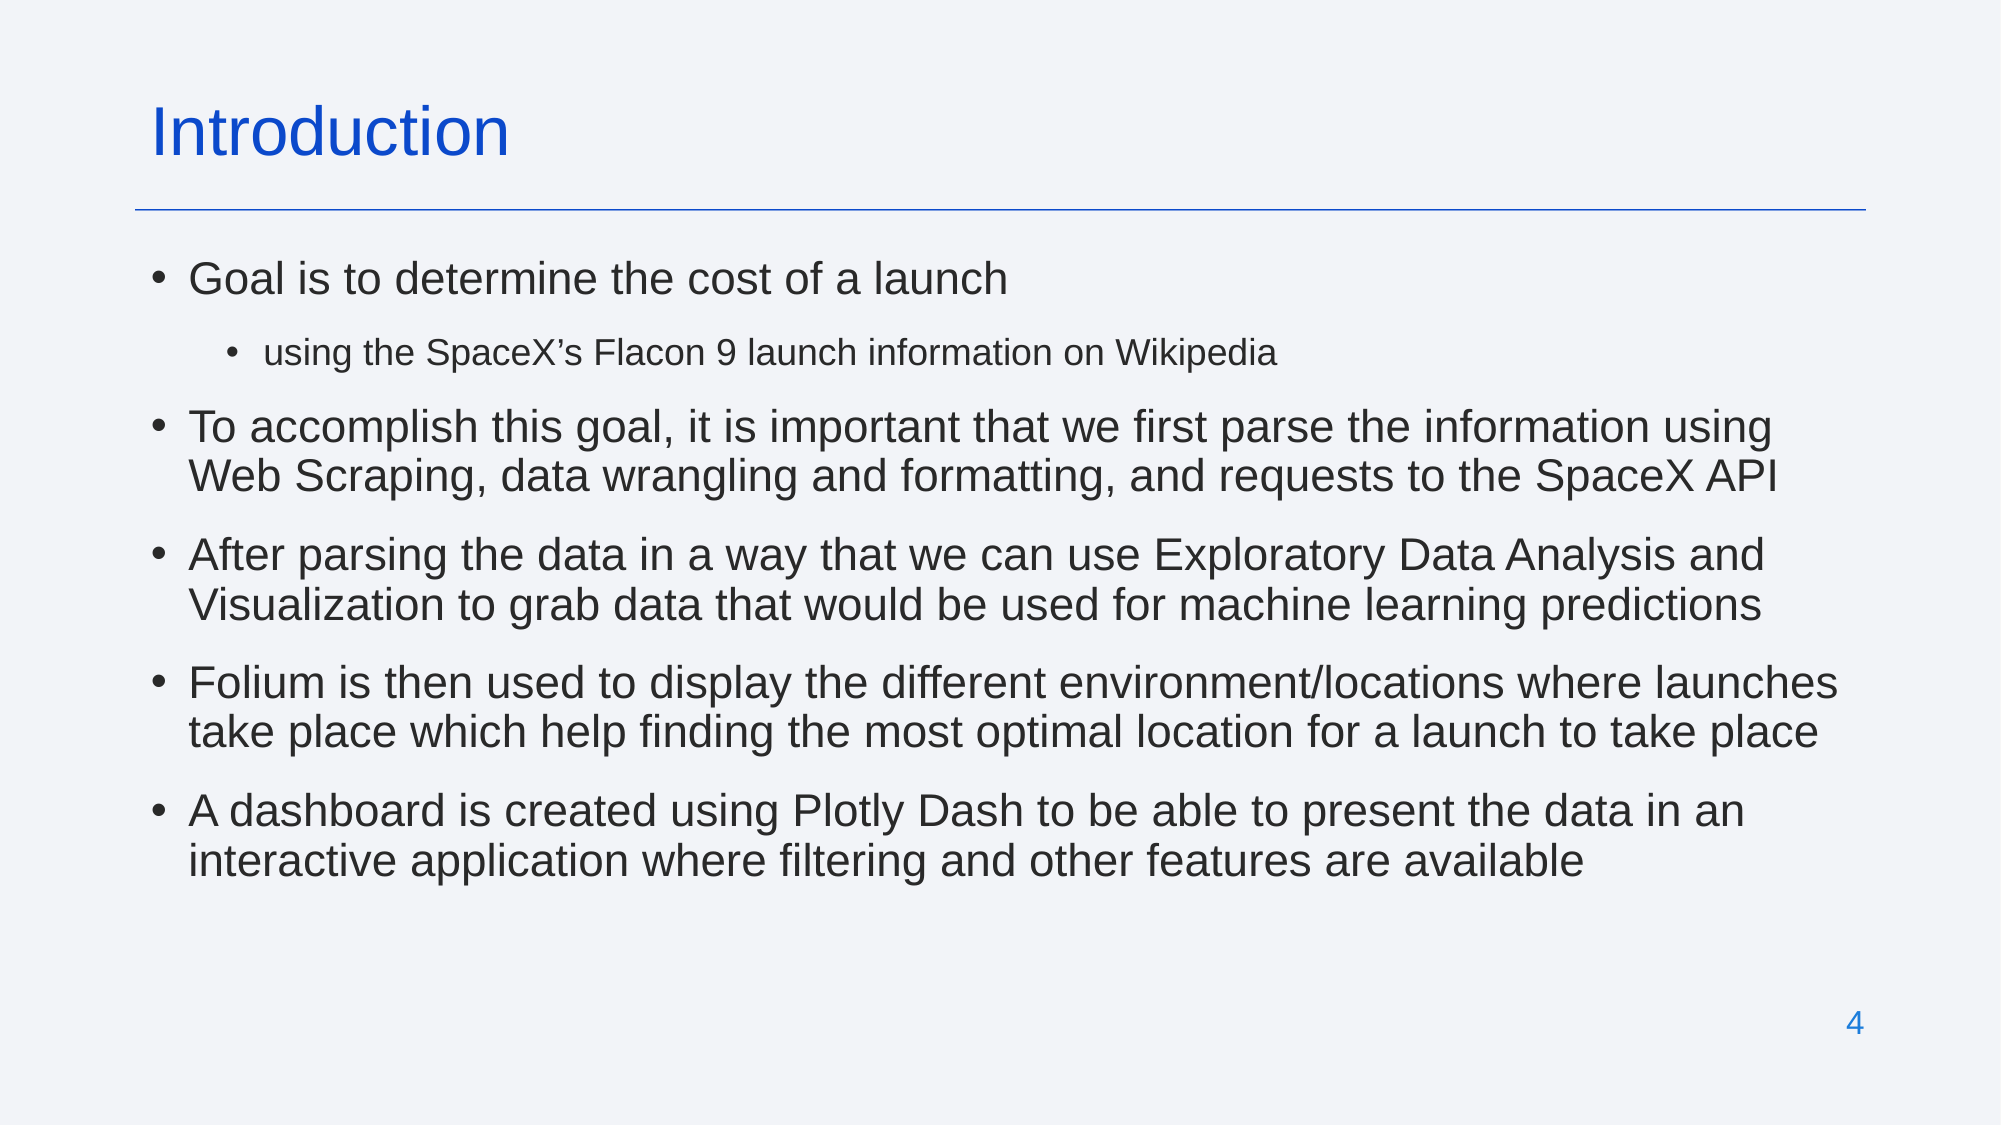

Introduction
Goal is to determine the cost of a launch
using the SpaceX’s Flacon 9 launch information on Wikipedia
To accomplish this goal, it is important that we first parse the information using Web Scraping, data wrangling and formatting, and requests to the SpaceX API
After parsing the data in a way that we can use Exploratory Data Analysis and Visualization to grab data that would be used for machine learning predictions
Folium is then used to display the different environment/locations where launches take place which help finding the most optimal location for a launch to take place
A dashboard is created using Plotly Dash to be able to present the data in an interactive application where filtering and other features are available

4